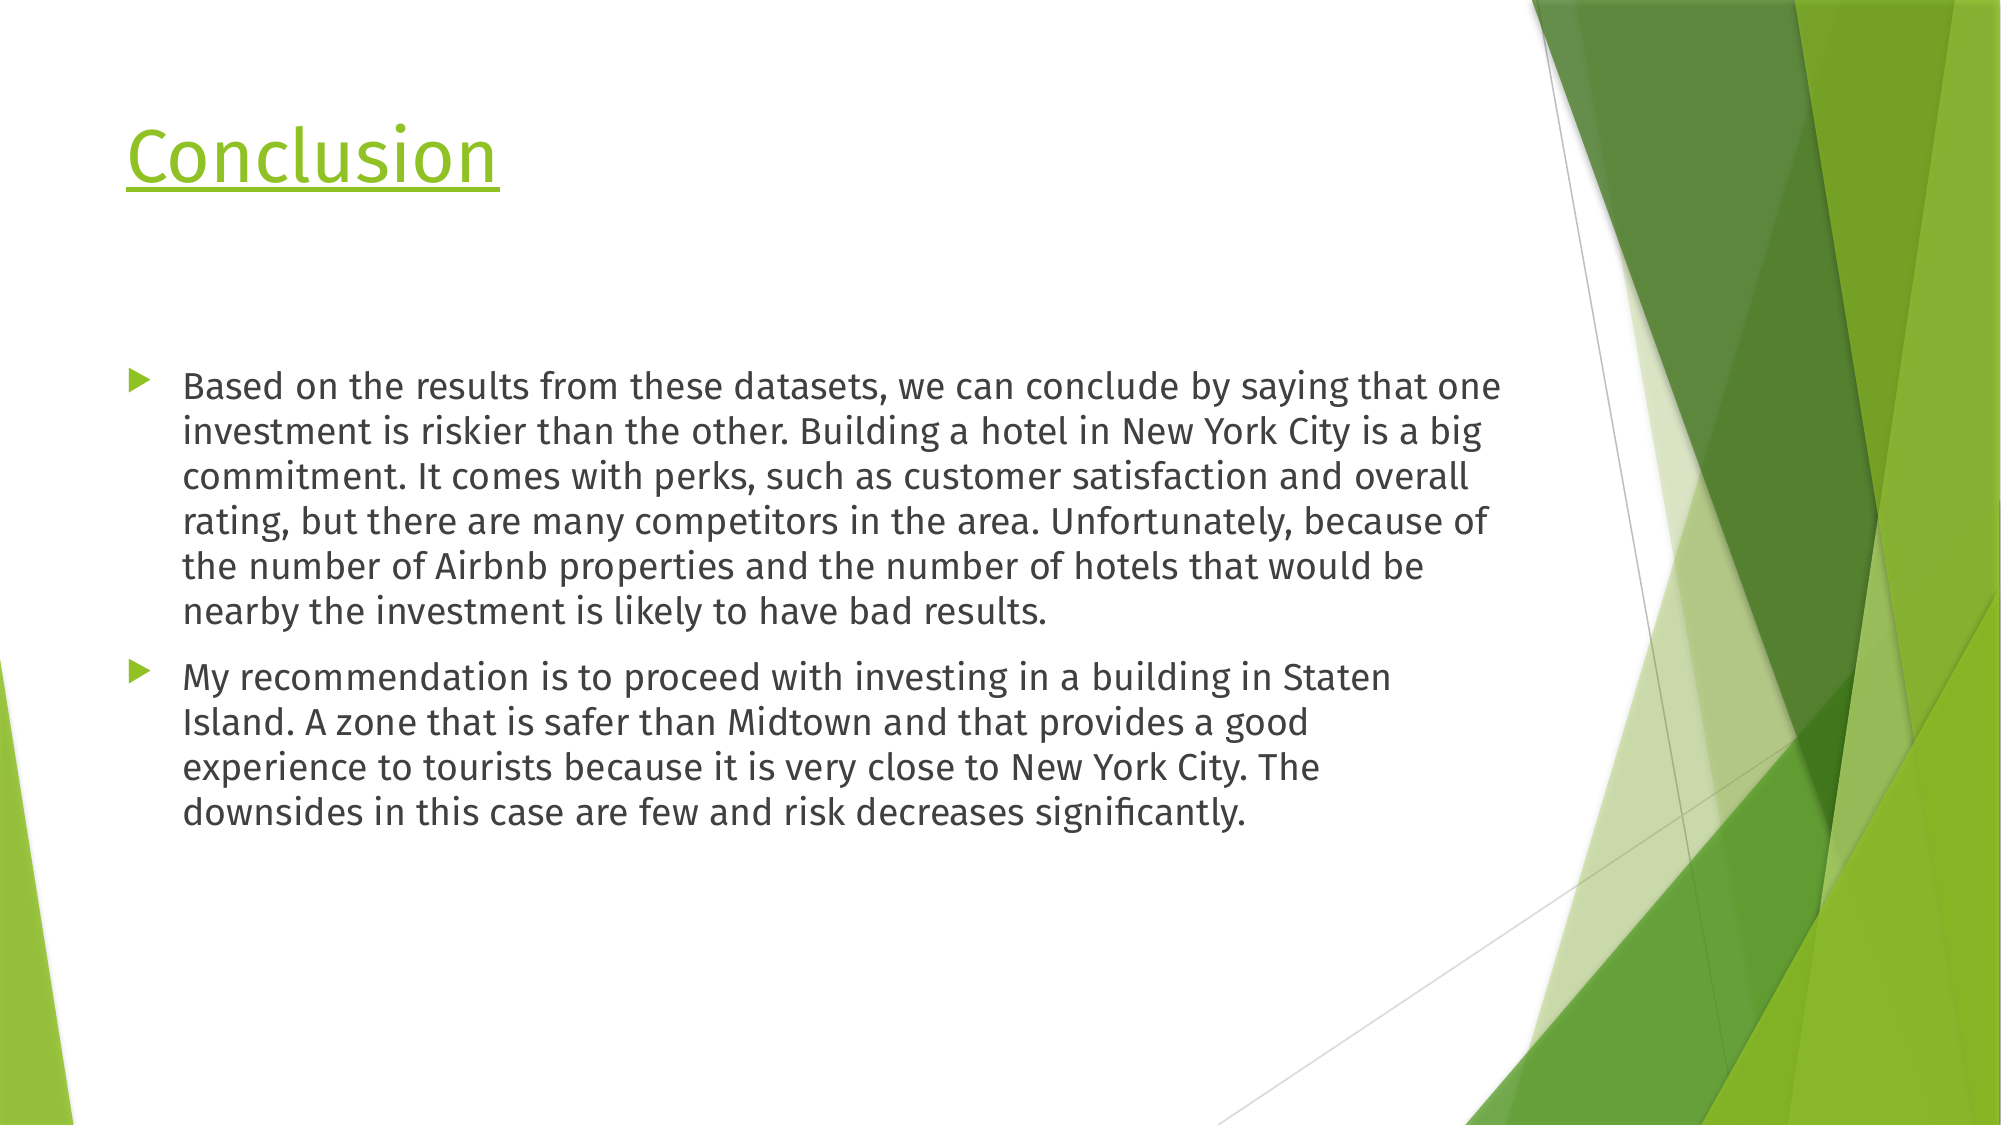

# Conclusion
Based on the results from these datasets, we can conclude by saying that one investment is riskier than the other. Building a hotel in New York City is a big commitment. It comes with perks, such as customer satisfaction and overall rating, but there are many competitors in the area. Unfortunately, because of the number of Airbnb properties and the number of hotels that would be nearby the investment is likely to have bad results.
My recommendation is to proceed with investing in a building in Staten Island. A zone that is safer than Midtown and that provides a good experience to tourists because it is very close to New York City. The downsides in this case are few and risk decreases significantly.